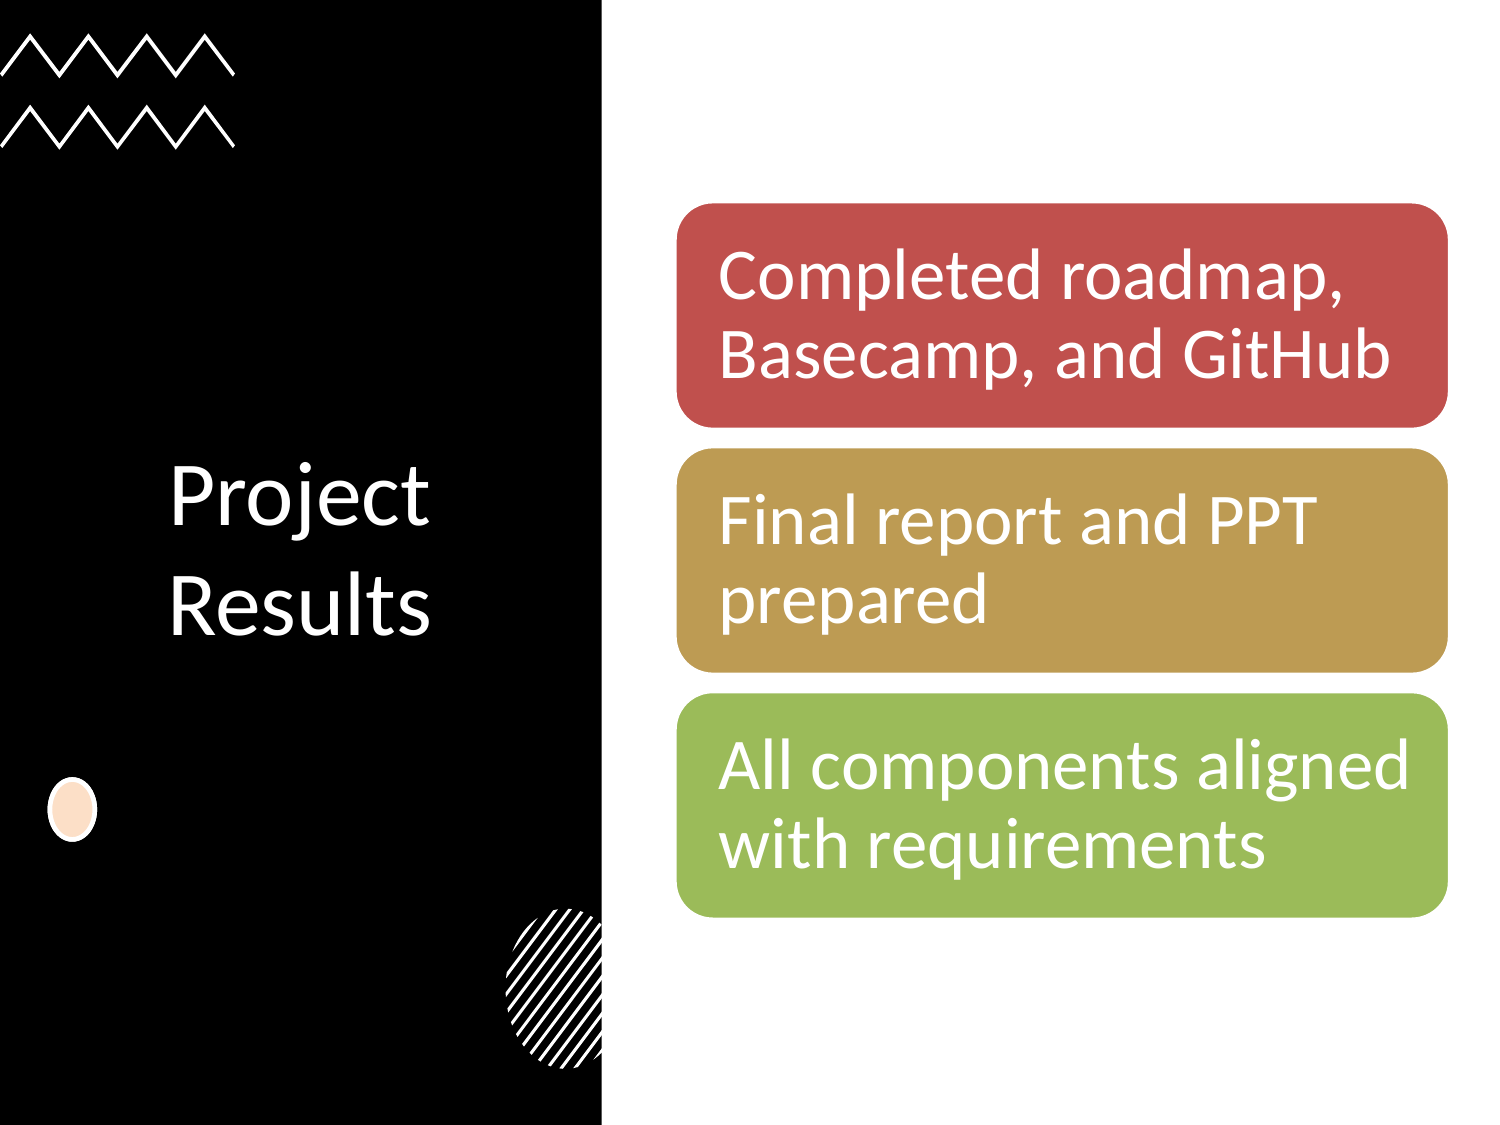

Completed roadmap, Basecamp, and GitHub
Final report and PPT prepared
All components aligned with requirements
# Project Results